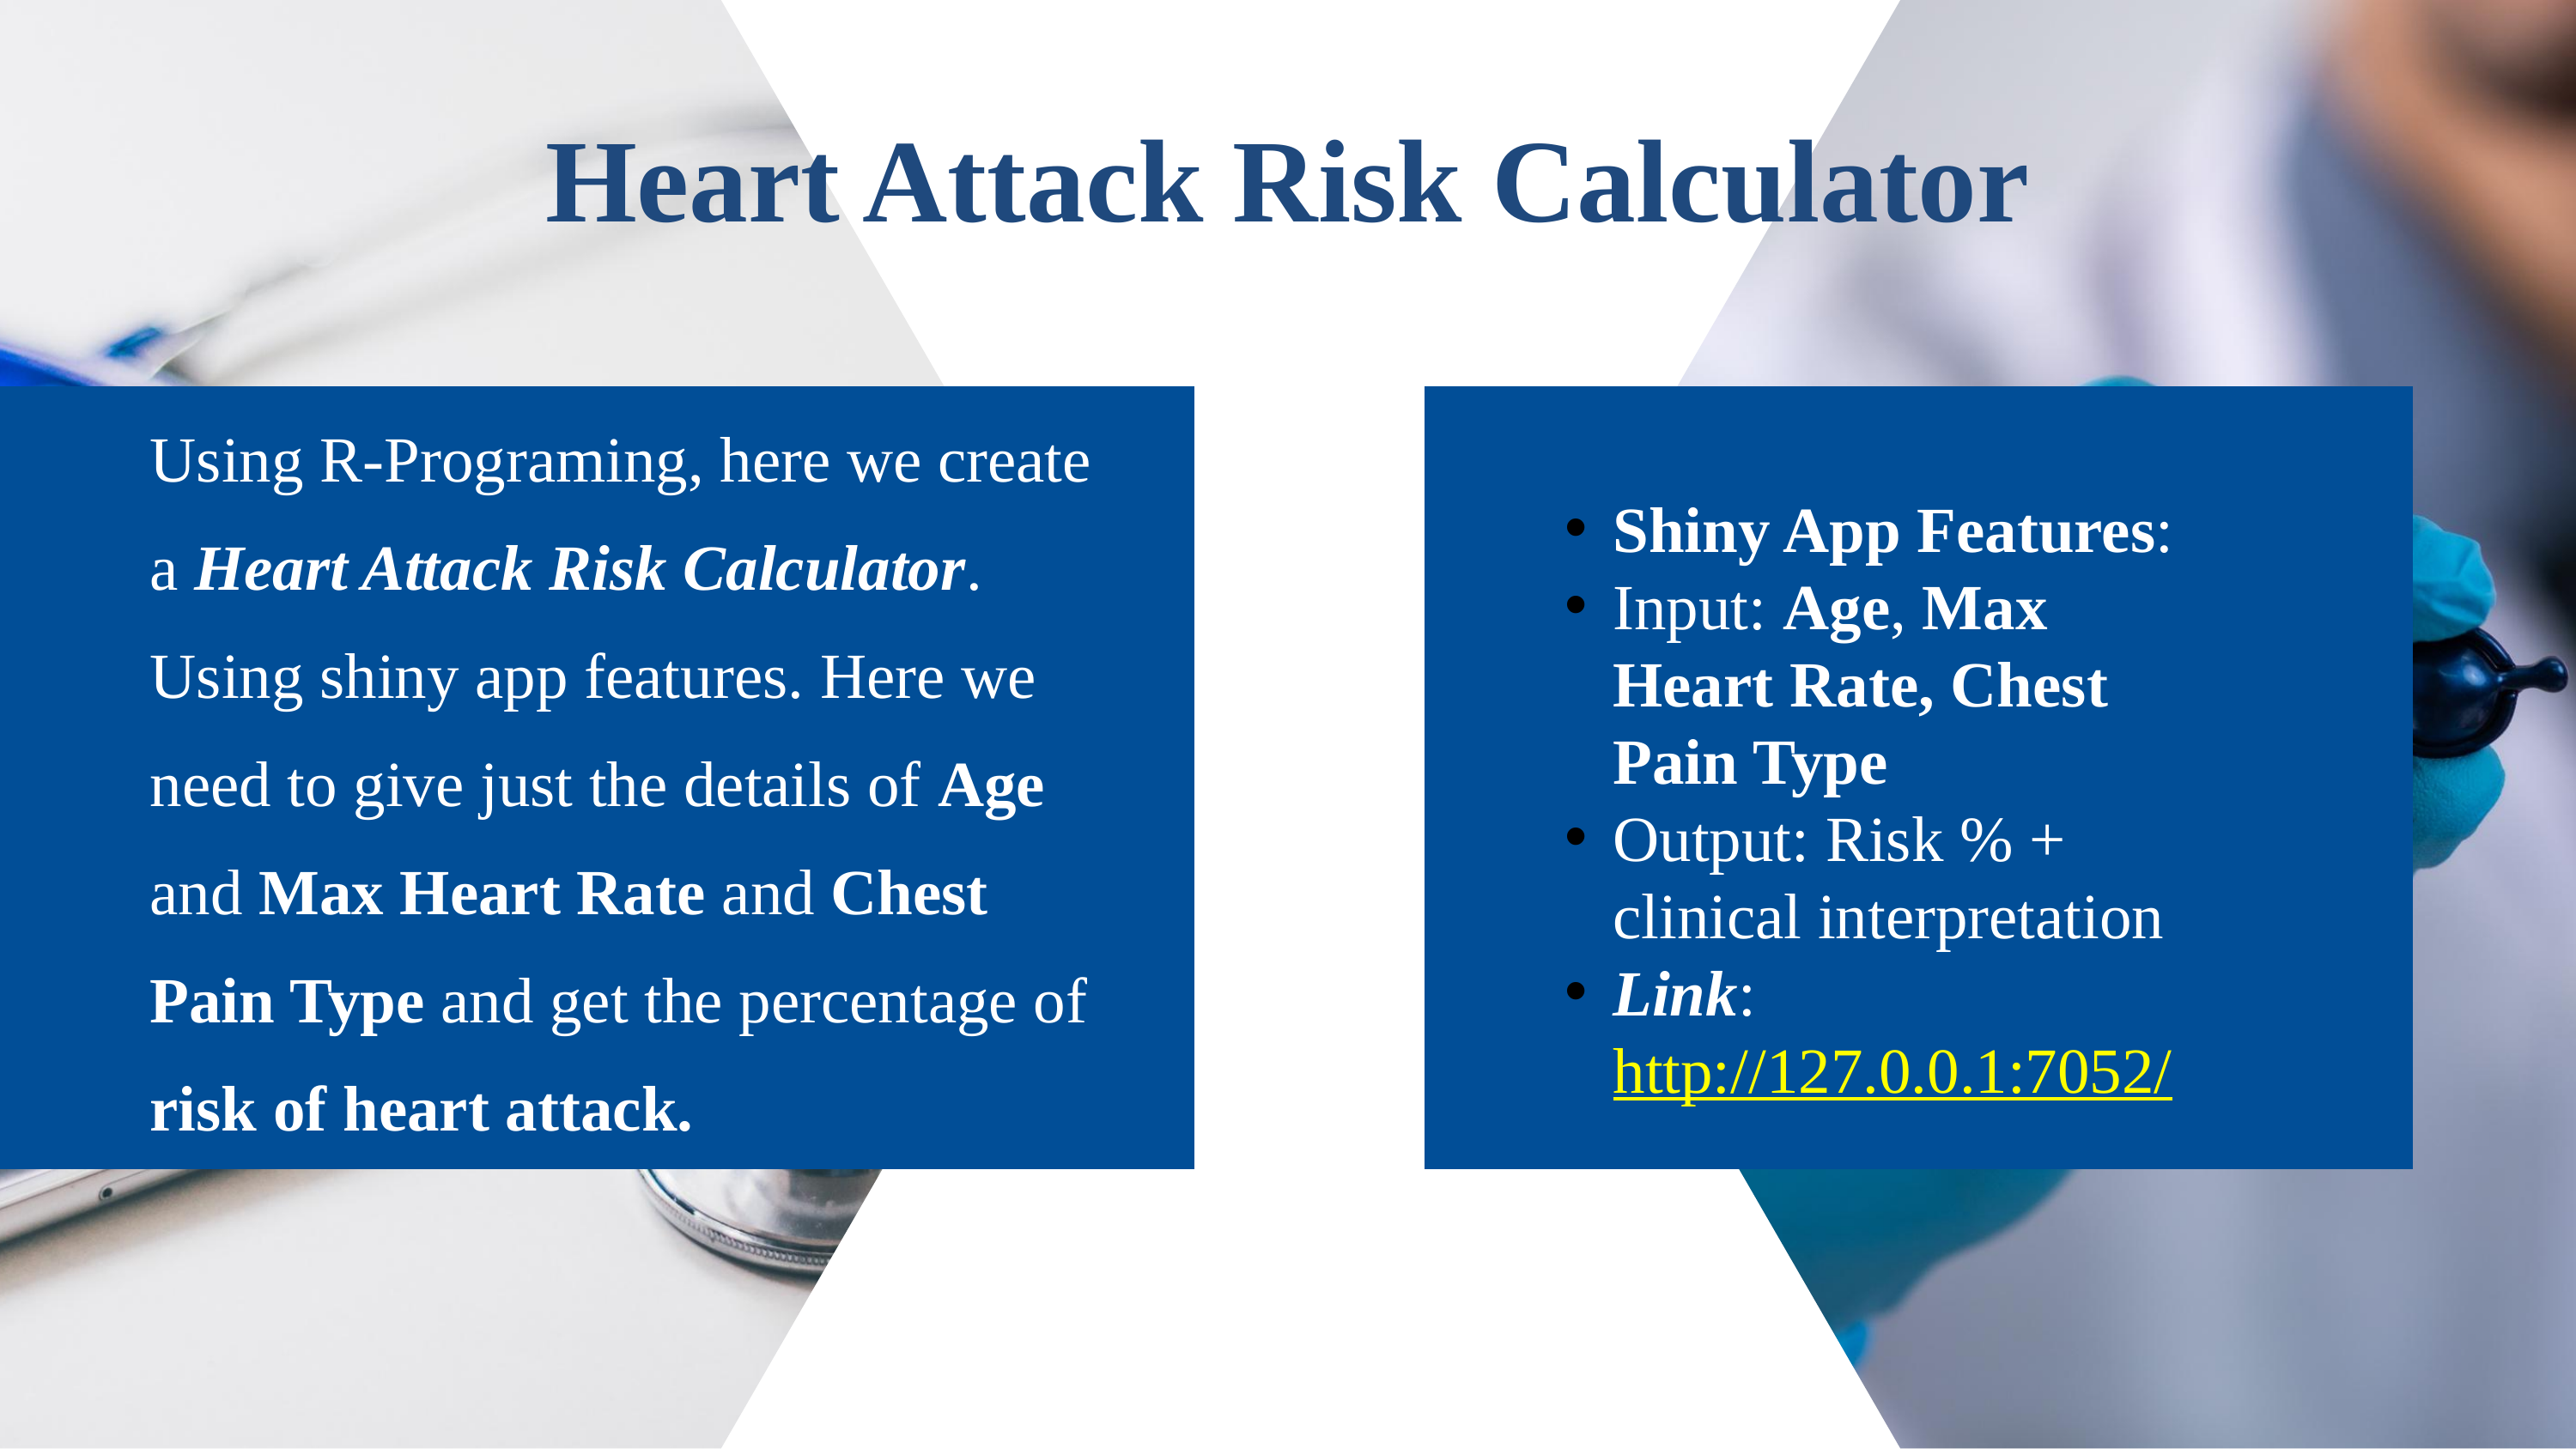

Heart Attack Risk Calculator

Using R-Programing, here we create a Heart Attack Risk Calculator. Using shiny app features. Here we need to give just the details of Age and Max Heart Rate and Chest Pain Type and get the percentage of risk of heart attack.
!
Shiny App Features:
Input: Age, Max Heart Rate, Chest Pain Type
Output: Risk % + clinical interpretation
Link: http://127.0.0.1:7052/